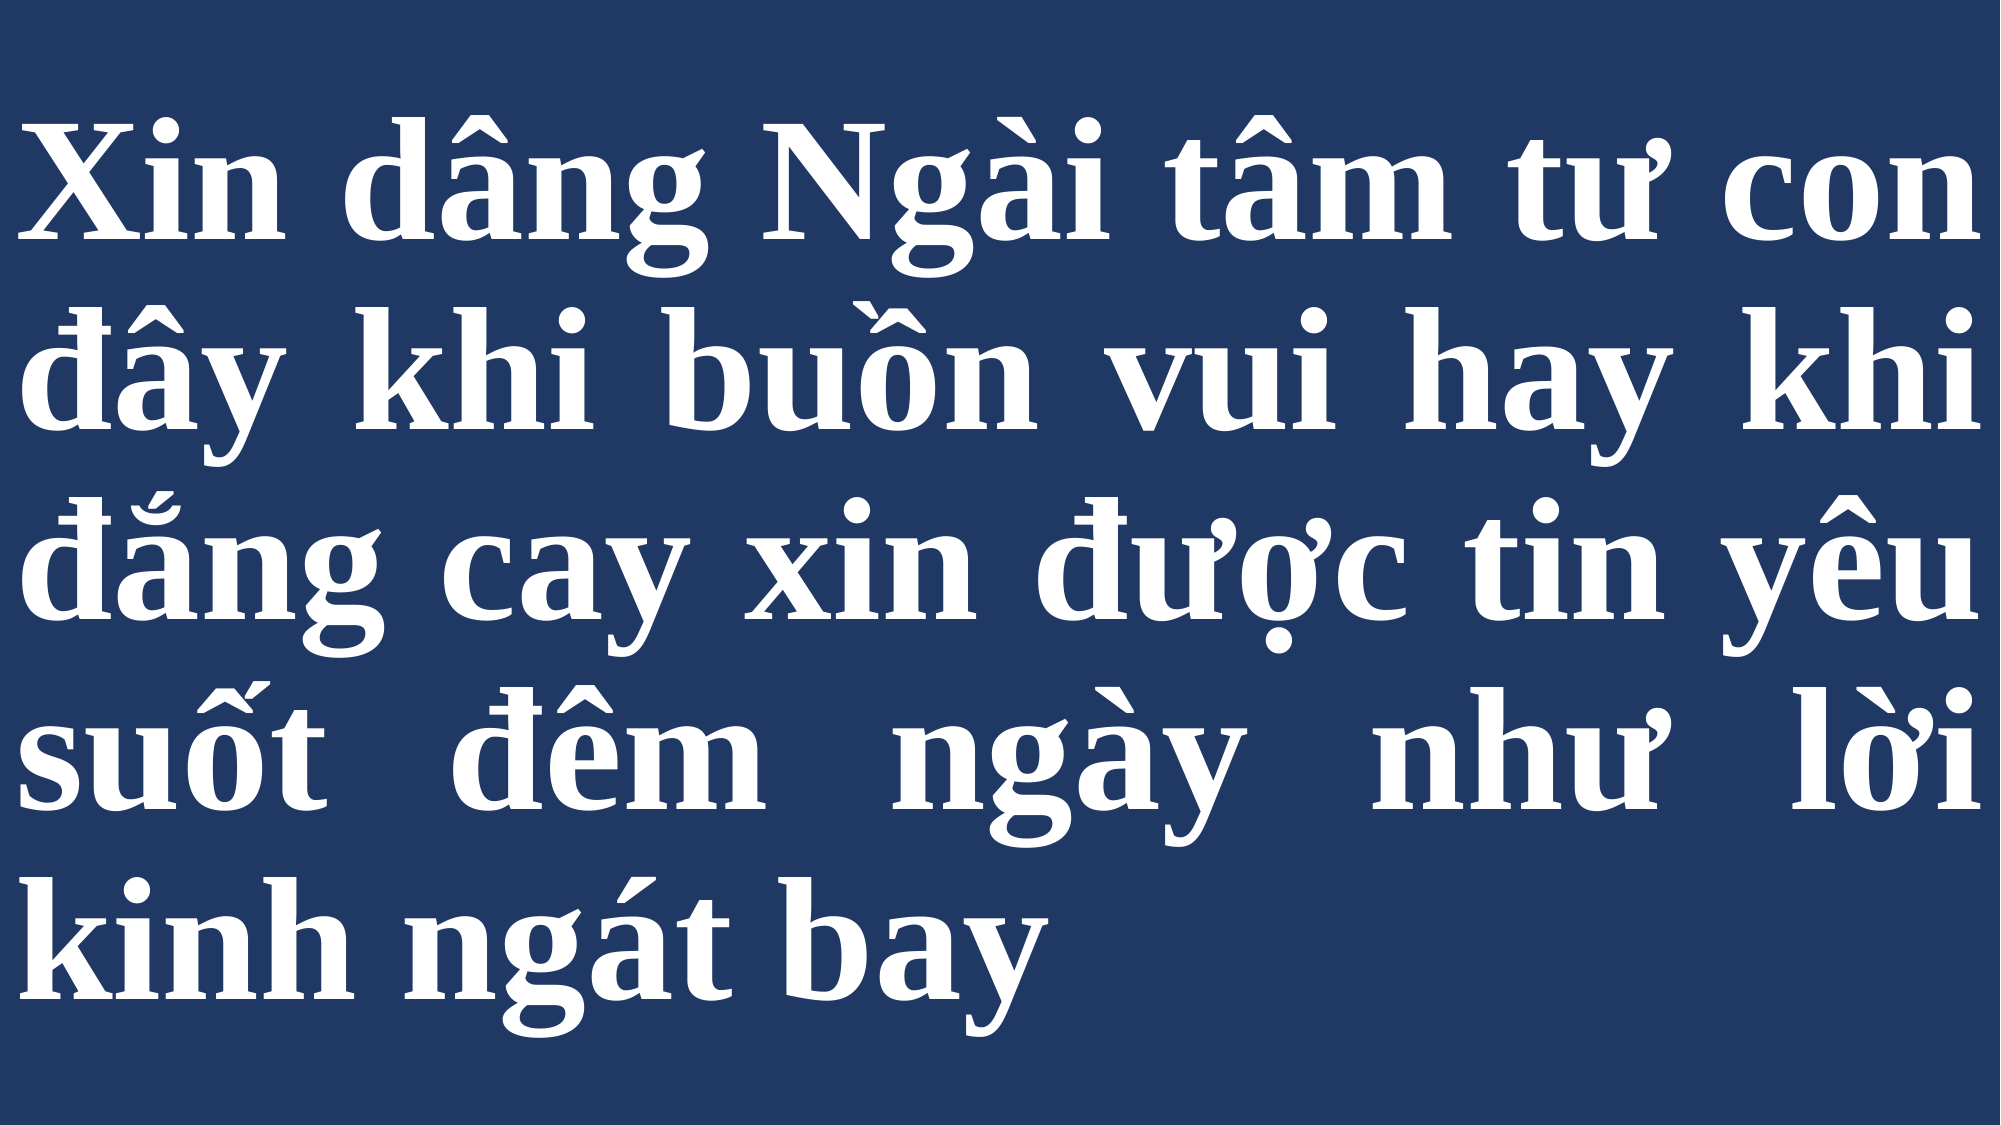

# Xin dâng Ngài tâm tư con đây khi buồn vui hay khi đắng cay xin được tin yêu suốt đêm ngày như lời kinh ngát bay